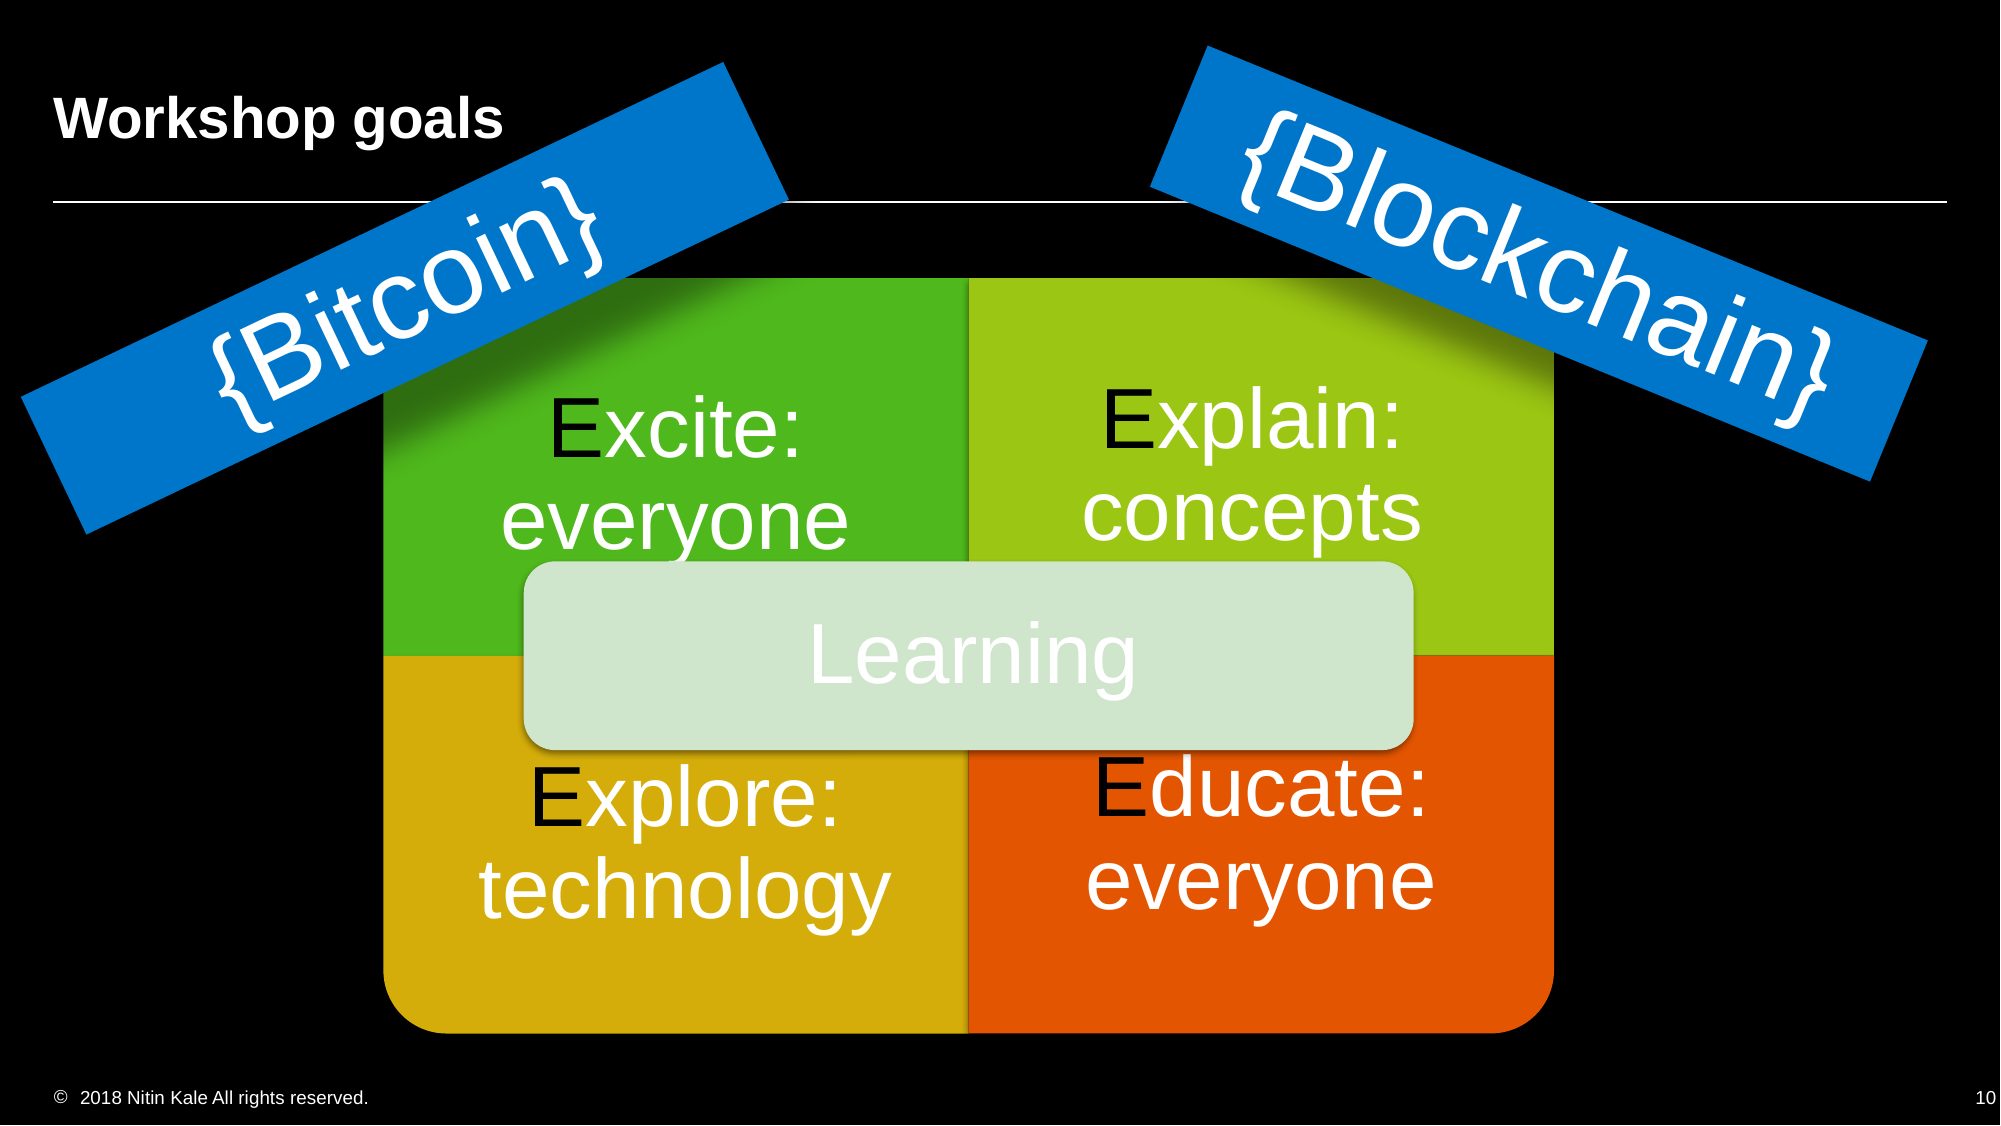

# Workshop goals
{Blockchain}
{Bitcoin}
Excite: everyone
Explain: concepts
Explore: technology
Educate: everyone
Learning